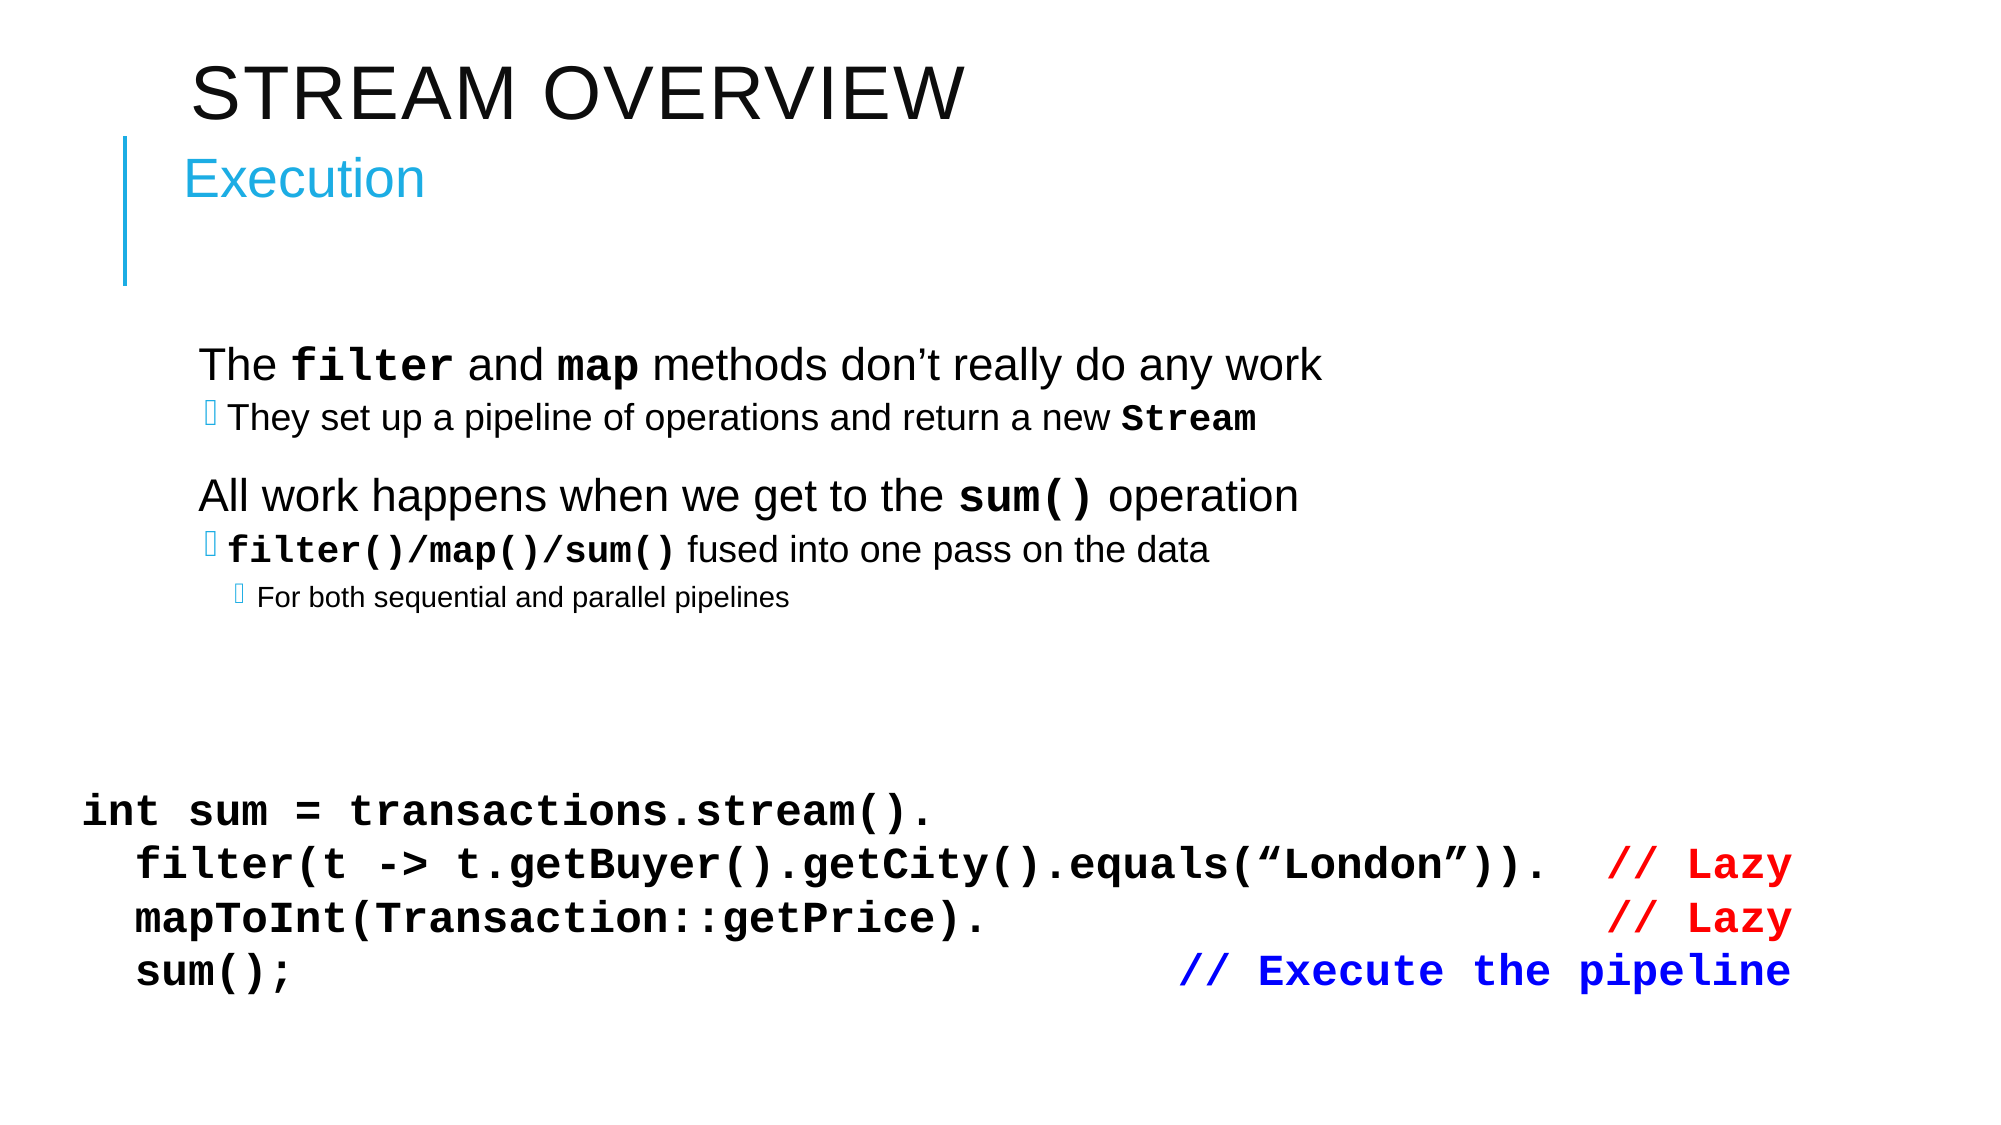

# Stream Overview
Execution
The filter and map methods don’t really do any work
They set up a pipeline of operations and return a new Stream
All work happens when we get to the sum() operation
filter()/map()/sum() fused into one pass on the data
For both sequential and parallel pipelines
int sum = transactions.stream().
  filter(t -> t.getBuyer().getCity().equals(“London”)).  // Lazy
  mapToInt(Transaction::getPrice).                       // Lazy
  sum();                                 // Execute the pipeline